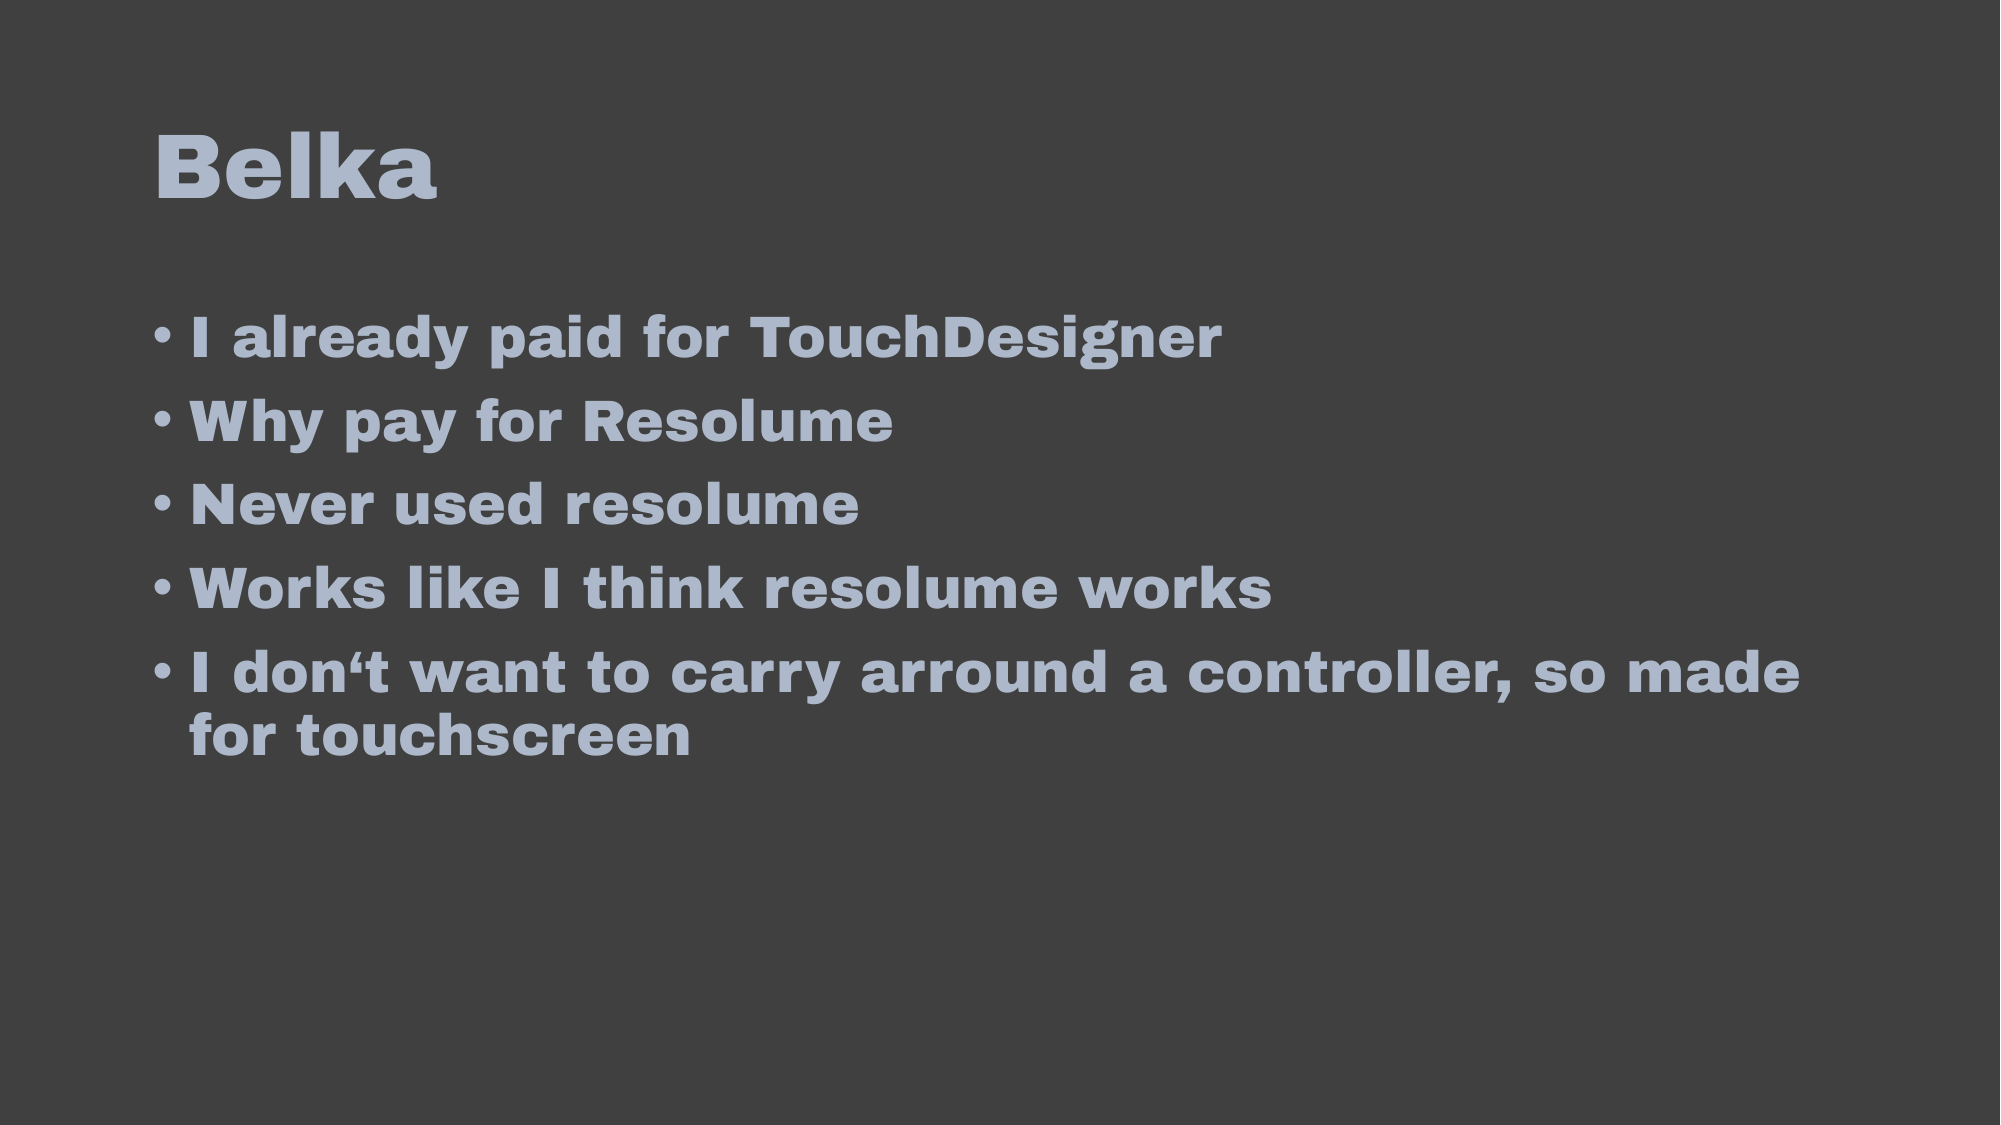

# Belka
I already paid for TouchDesigner
Why pay for Resolume
Never used resolume
Works like I think resolume works
I don‘t want to carry arround a controller, so made for touchscreen